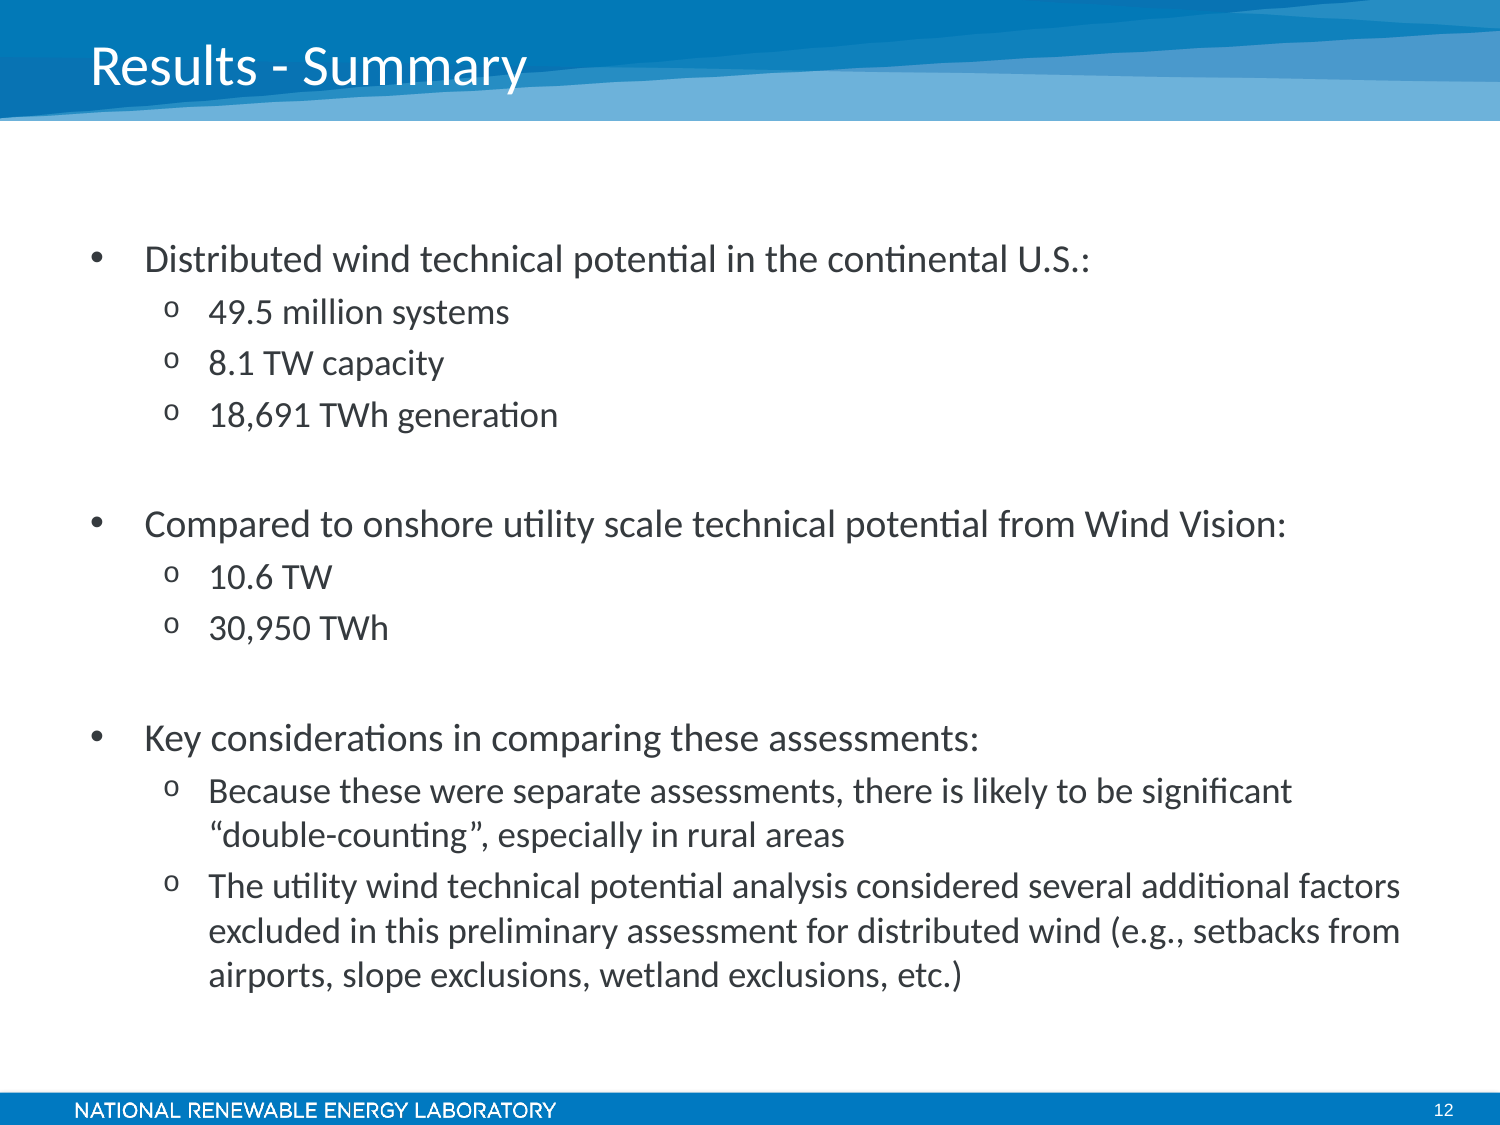

# Results - Summary
Distributed wind technical potential in the continental U.S.:
49.5 million systems
8.1 TW capacity
18,691 TWh generation

Compared to onshore utility scale technical potential from Wind Vision:
10.6 TW
30,950 TWh

Key considerations in comparing these assessments:
Because these were separate assessments, there is likely to be significant “double-counting”, especially in rural areas
The utility wind technical potential analysis considered several additional factors excluded in this preliminary assessment for distributed wind (e.g., setbacks from airports, slope exclusions, wetland exclusions, etc.)